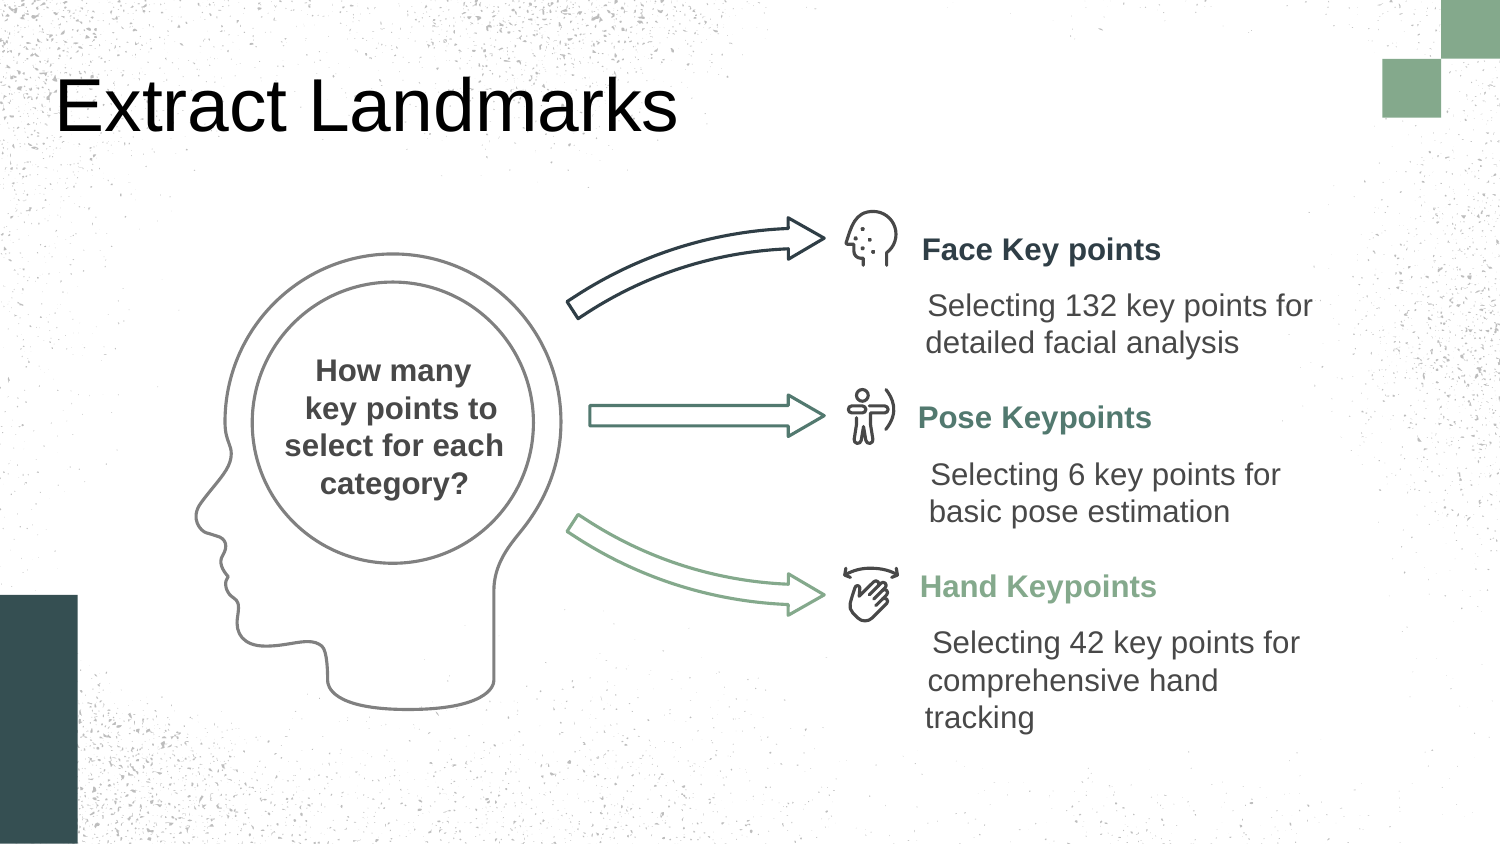

Extract Landmarks

Face Key points
Selecting 132 key points for
detailed facial analysis

How many
key points to
select for each
category?

Pose Keypoints

Selecting 6 key points for
basic pose estimation

Hand Keypoints

Selecting 42 key points for
comprehensive hand
tracking